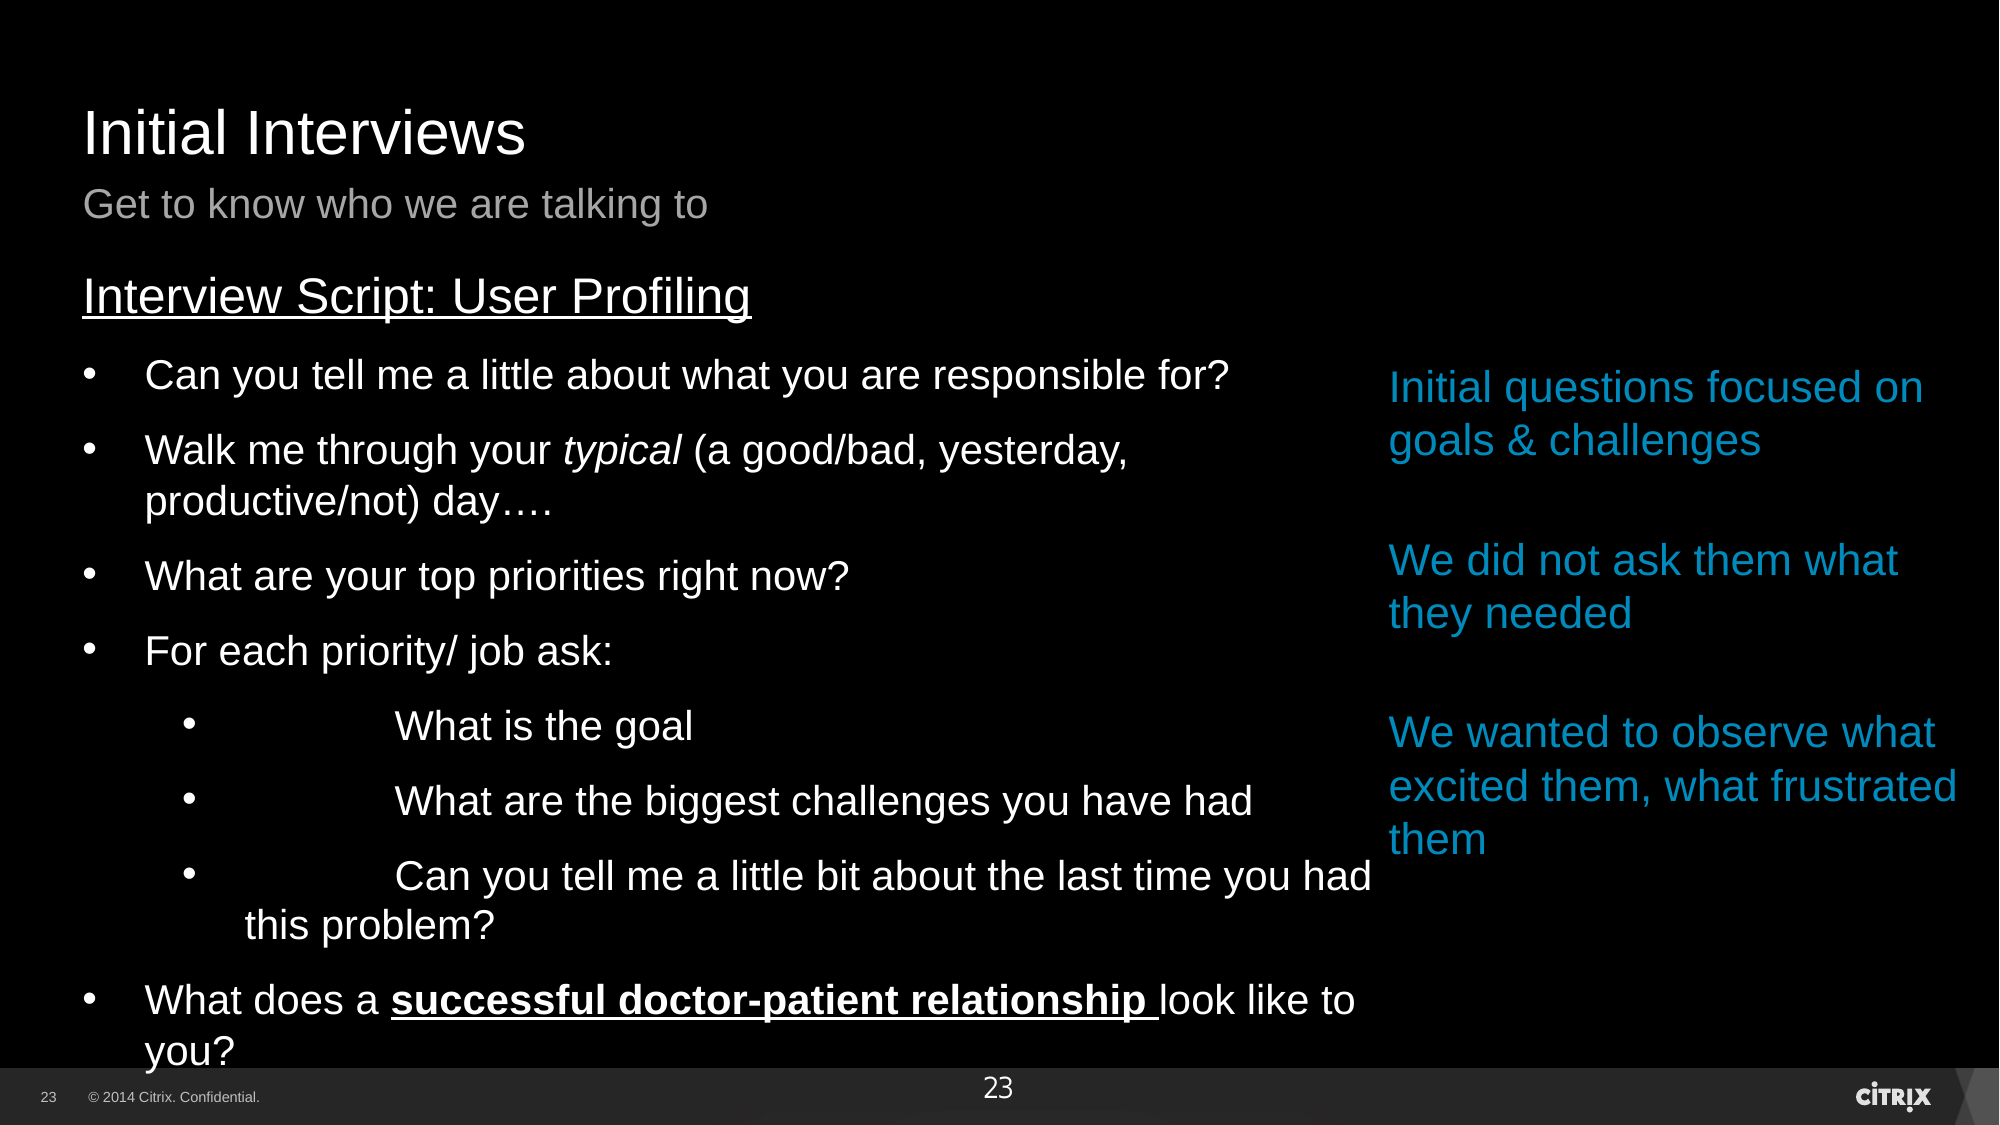

# Initial Interviews
Get to know who we are talking to
Interview Script: User Profiling
Can you tell me a little about what you are responsible for?
Walk me through your typical (a good/bad, yesterday, productive/not) day….
What are your top priorities right now?
For each priority/ job ask:
	What is the goal
	What are the biggest challenges you have had
 	Can you tell me a little bit about the last time you had this problem?
What does a successful doctor-patient relationship look like to you?
Initial questions focused on goals & challenges

We did not ask them what they needed

We wanted to observe what excited them, what frustrated them

23